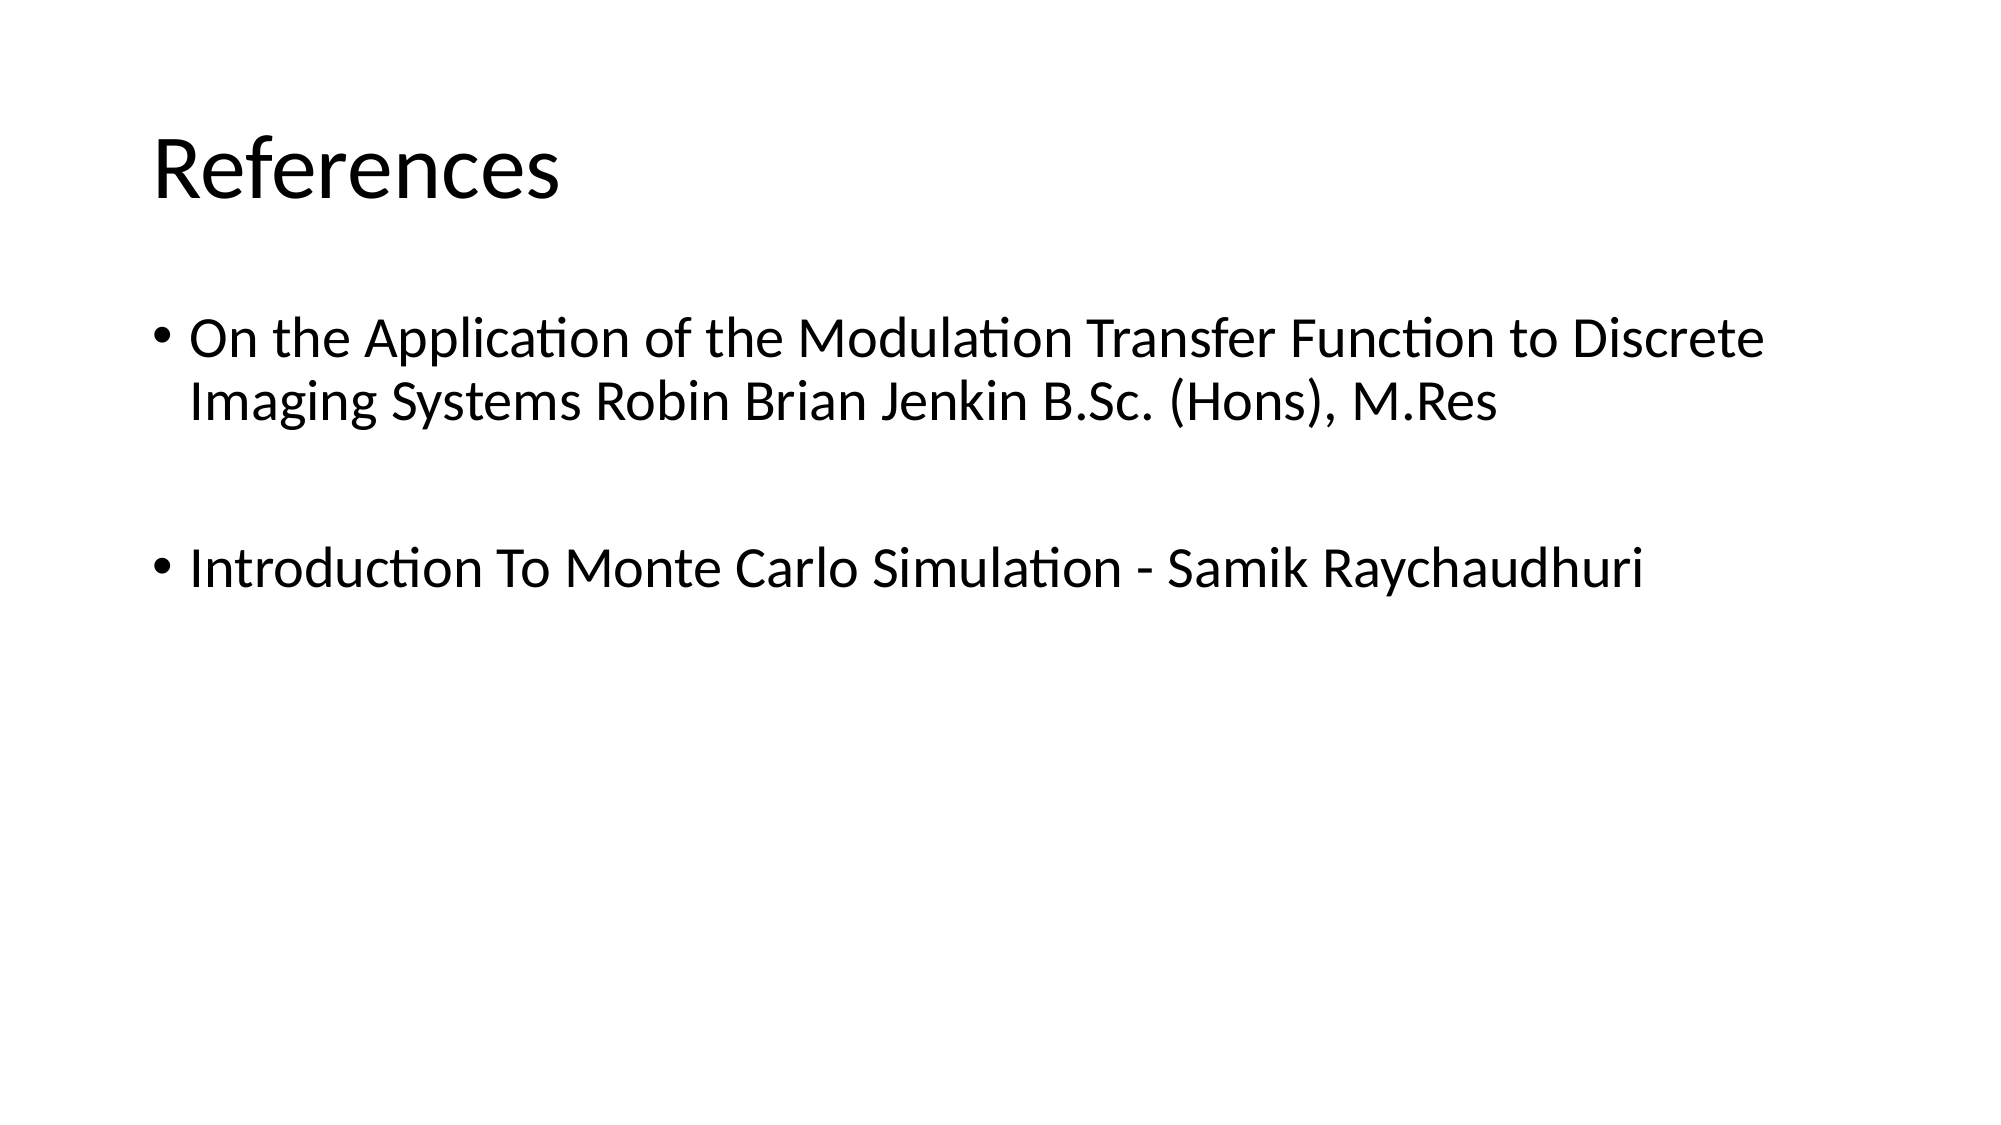

# References
On the Application of the Modulation Transfer Function to Discrete Imaging Systems Robin Brian Jenkin B.Sc. (Hons), M.Res

Introduction To Monte Carlo Simulation - Samik Raychaudhuri